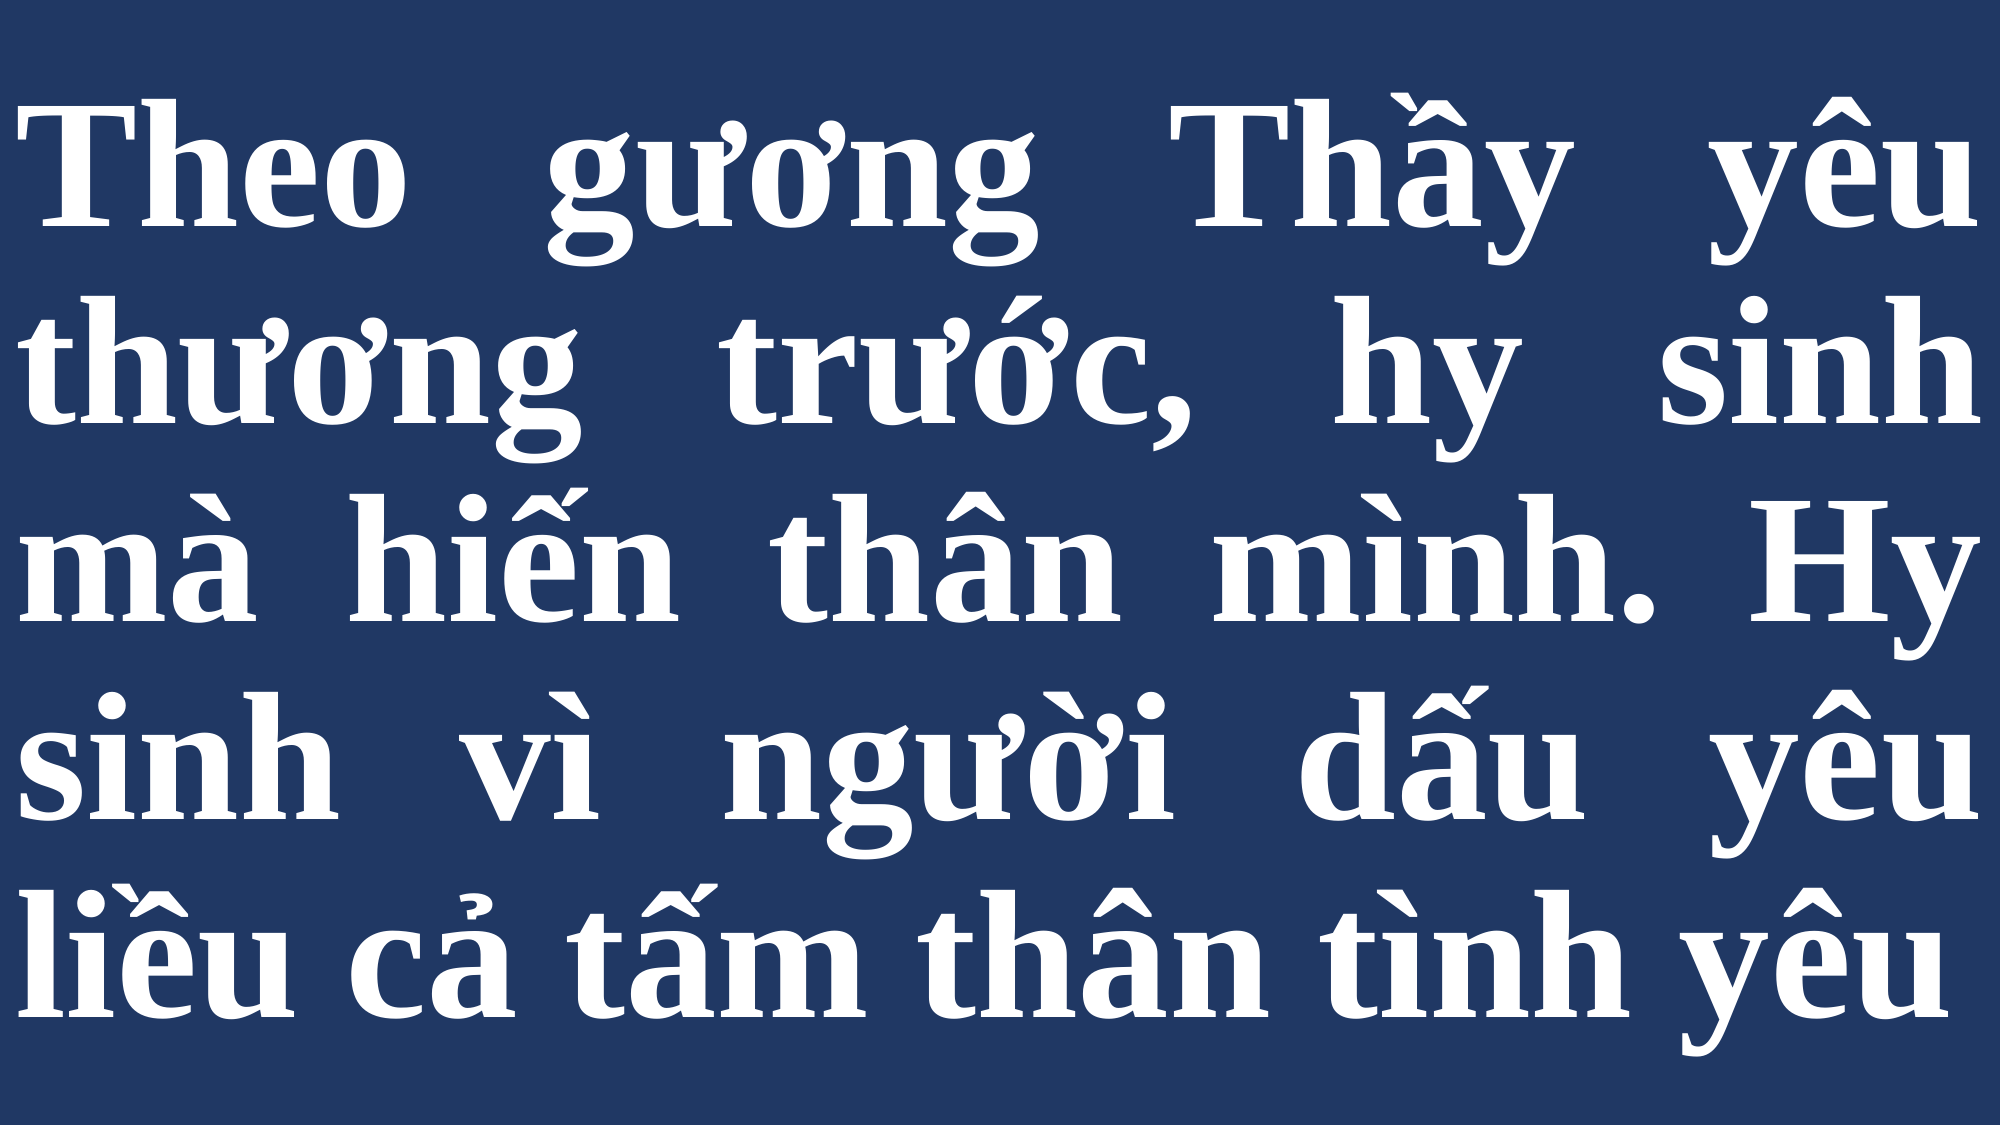

# Theo gương Thầy yêu thương trước, hy sinh mà hiến thân mình. Hy sinh vì người dấu yêu liều cả tấm thân tình yêu